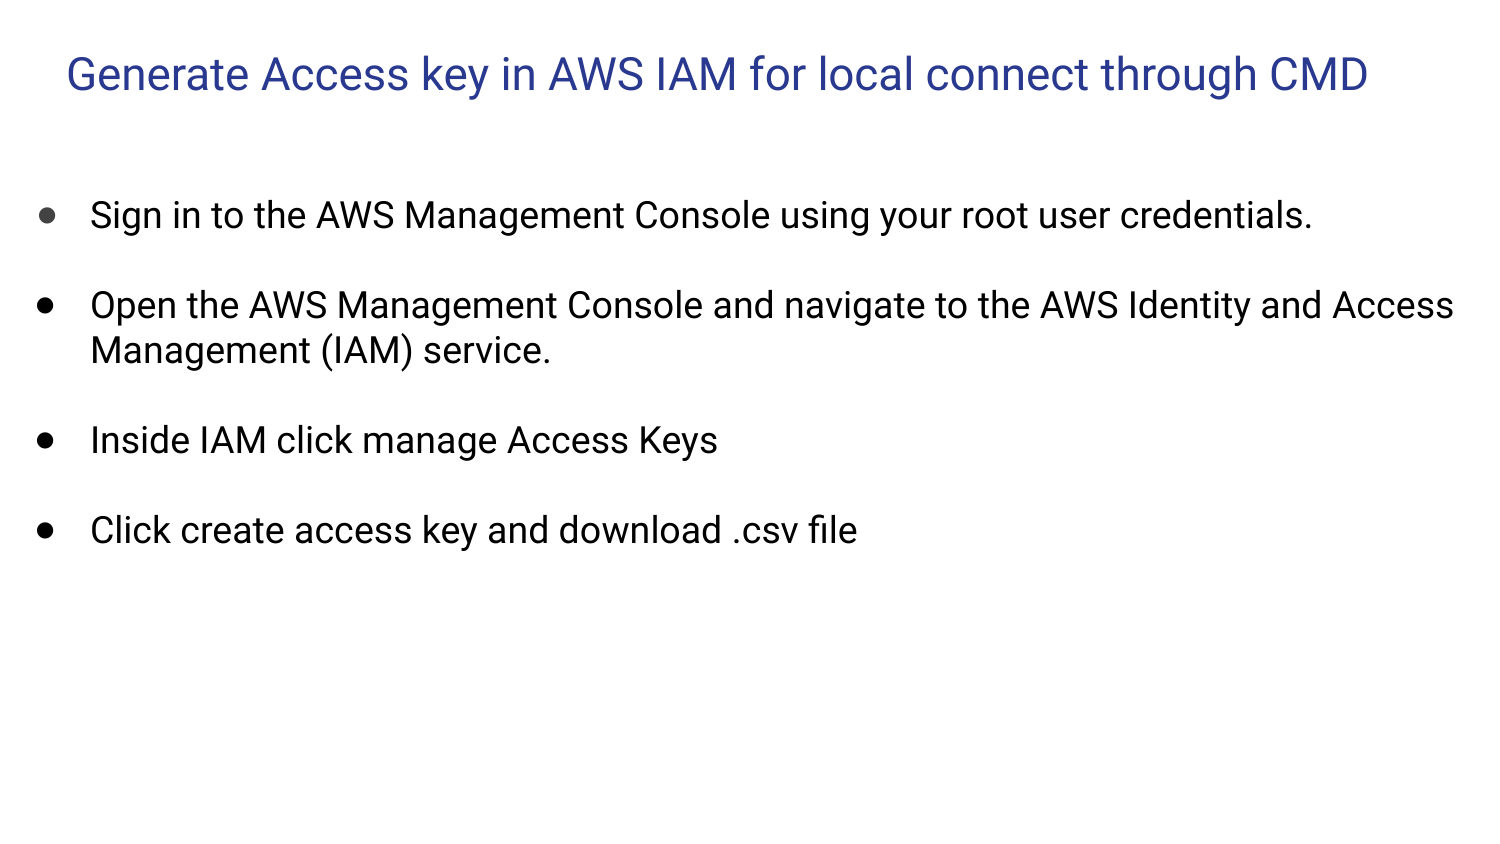

# Generate Access key in AWS IAM for local connect through CMD

Sign in to the AWS Management Console using your root user credentials.

Open the AWS Management Console and navigate to the AWS Identity and Access Management (IAM) service.

Inside IAM click manage Access Keys

Click create access key and download .csv file